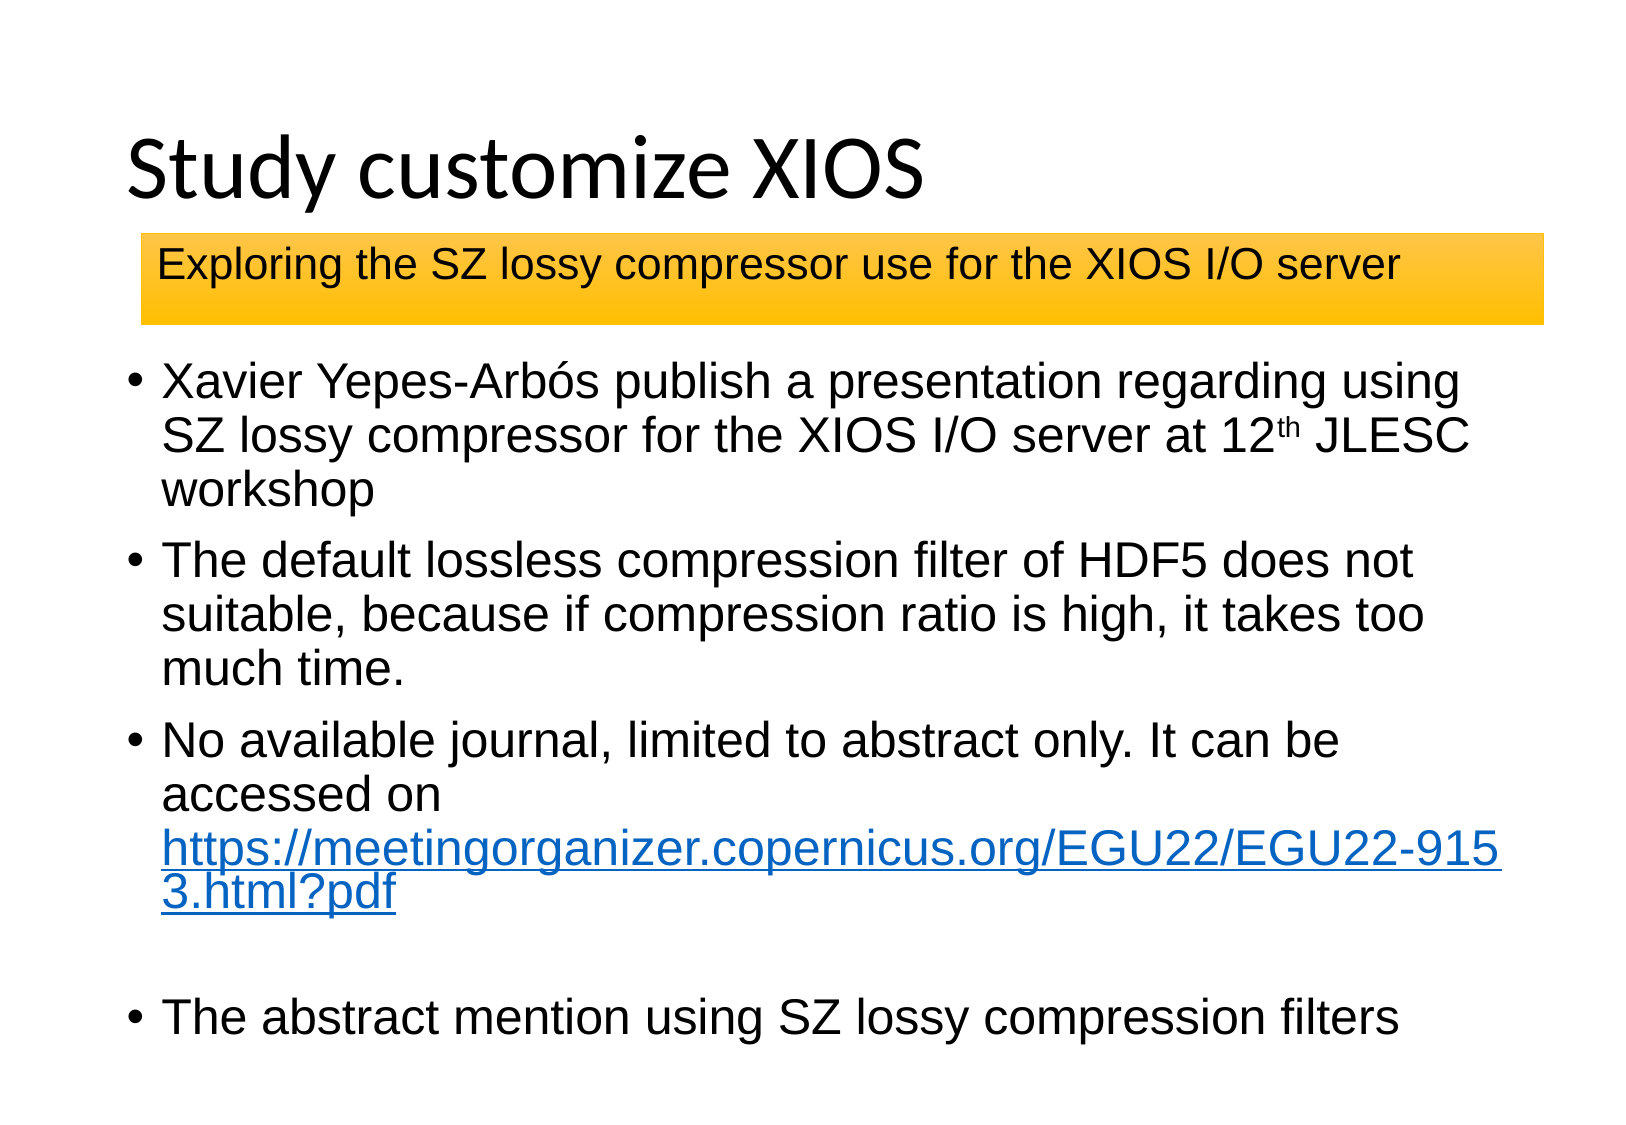

# Study customize XIOS
Exploring the SZ lossy compressor use for the XIOS I/O server
Xavier Yepes-Arbós publish a presentation regarding using SZ lossy compressor for the XIOS I/O server at 12th JLESC workshop
The default lossless compression filter of HDF5 does not suitable, because if compression ratio is high, it takes too much time.
No available journal, limited to abstract only. It can be accessed on https://meetingorganizer.copernicus.org/EGU22/EGU22-9153.html?pdf
The abstract mention using SZ lossy compression filters